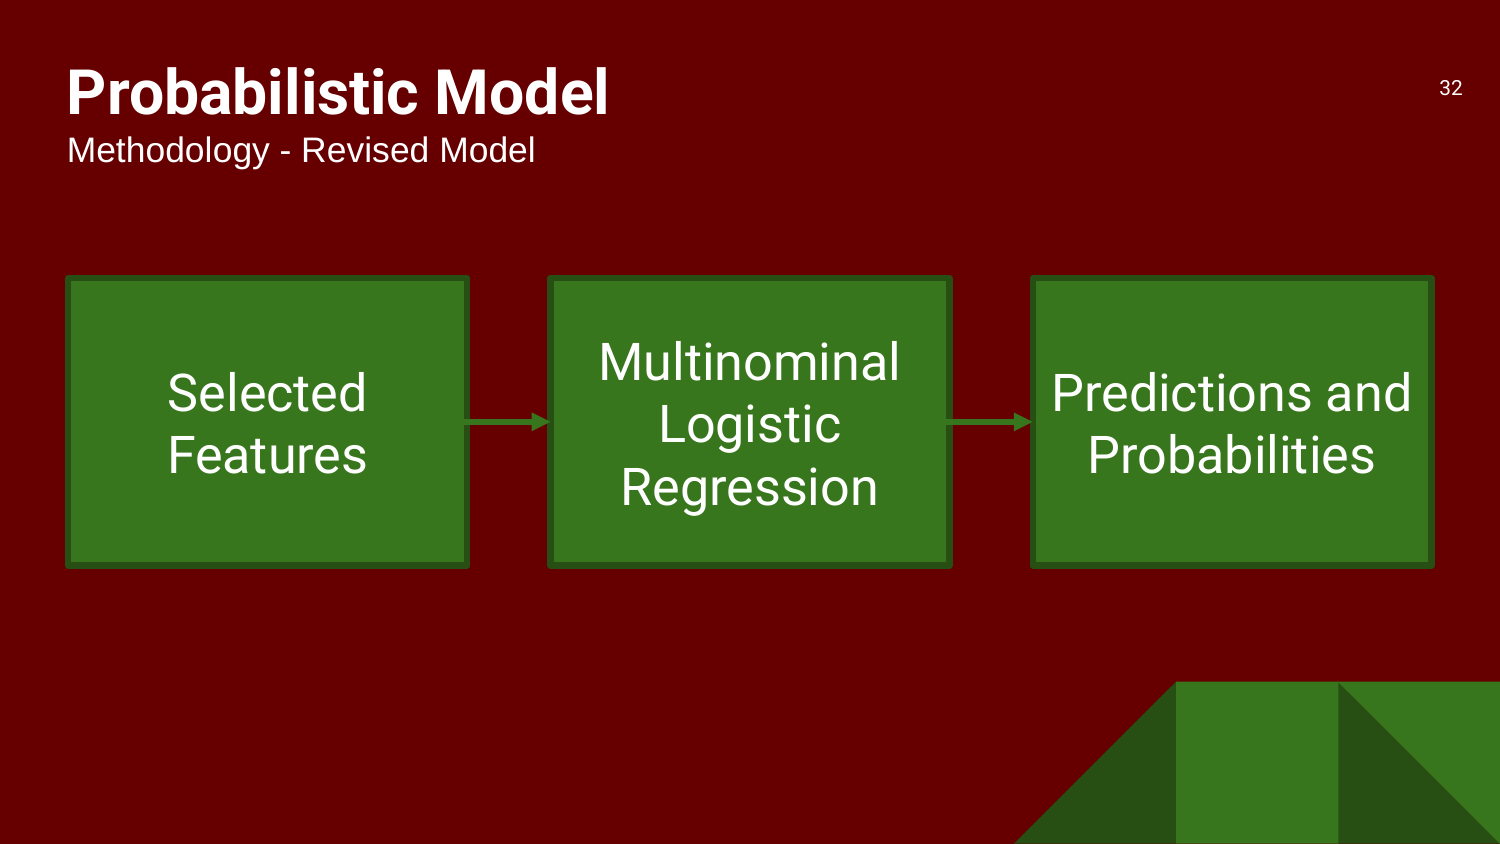

# Probabilistic Model
Methodology - Revised Model
32
Selected Features
Multinominal Logistic Regression
Predictions and Probabilities